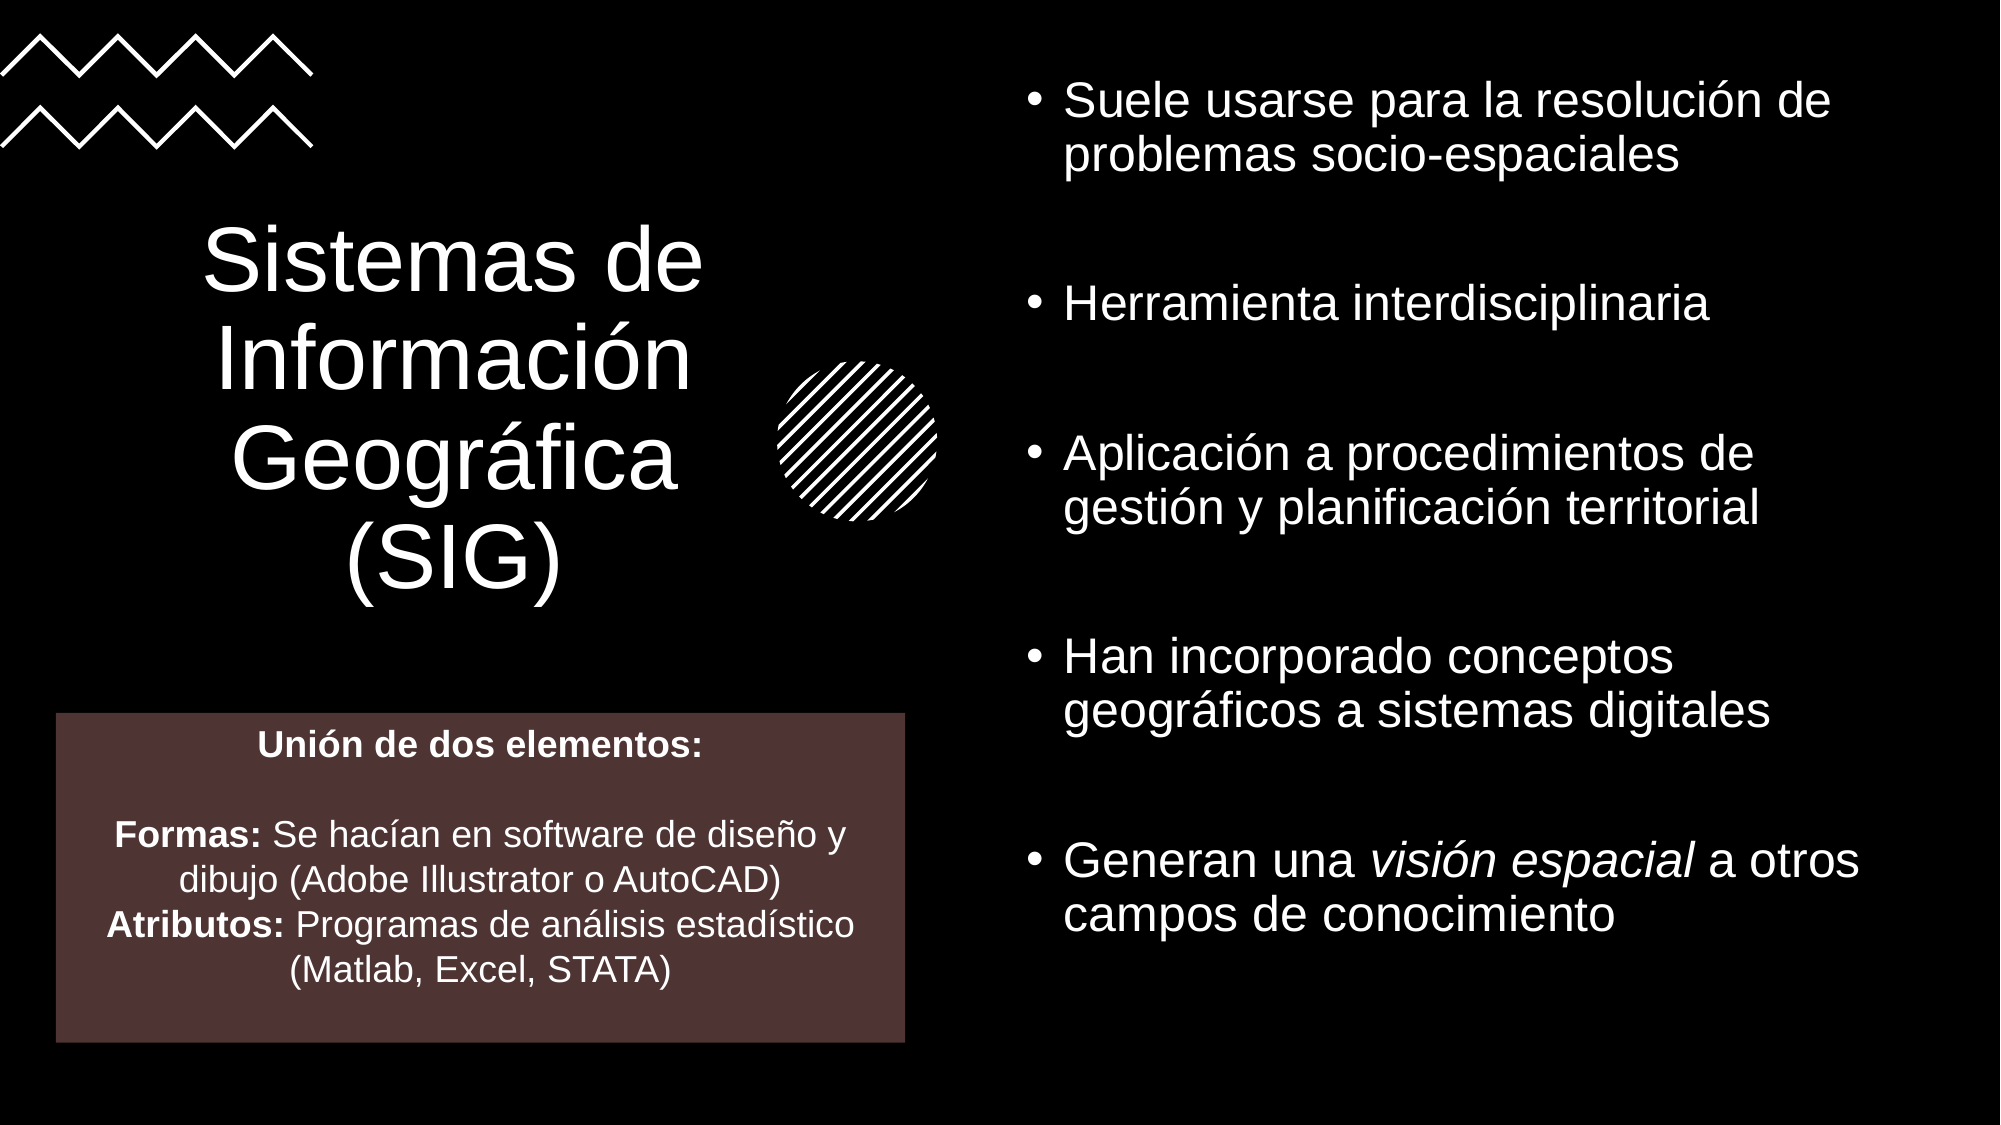

Suele usarse para la resolución de problemas socio-espaciales

Herramienta interdisciplinaria

Aplicación a procedimientos de gestión y planificación territorial

Han incorporado conceptos geográficos a sistemas digitales

Generan una visión espacial a otros campos de conocimiento

# Sistemas de Información Geográfica (SIG)

Unión de dos elementos:

Formas: Se hacían en software de diseño y dibujo (Adobe Illustrator o AutoCAD)
Atributos: Programas de análisis estadístico (Matlab, Excel, STATA)